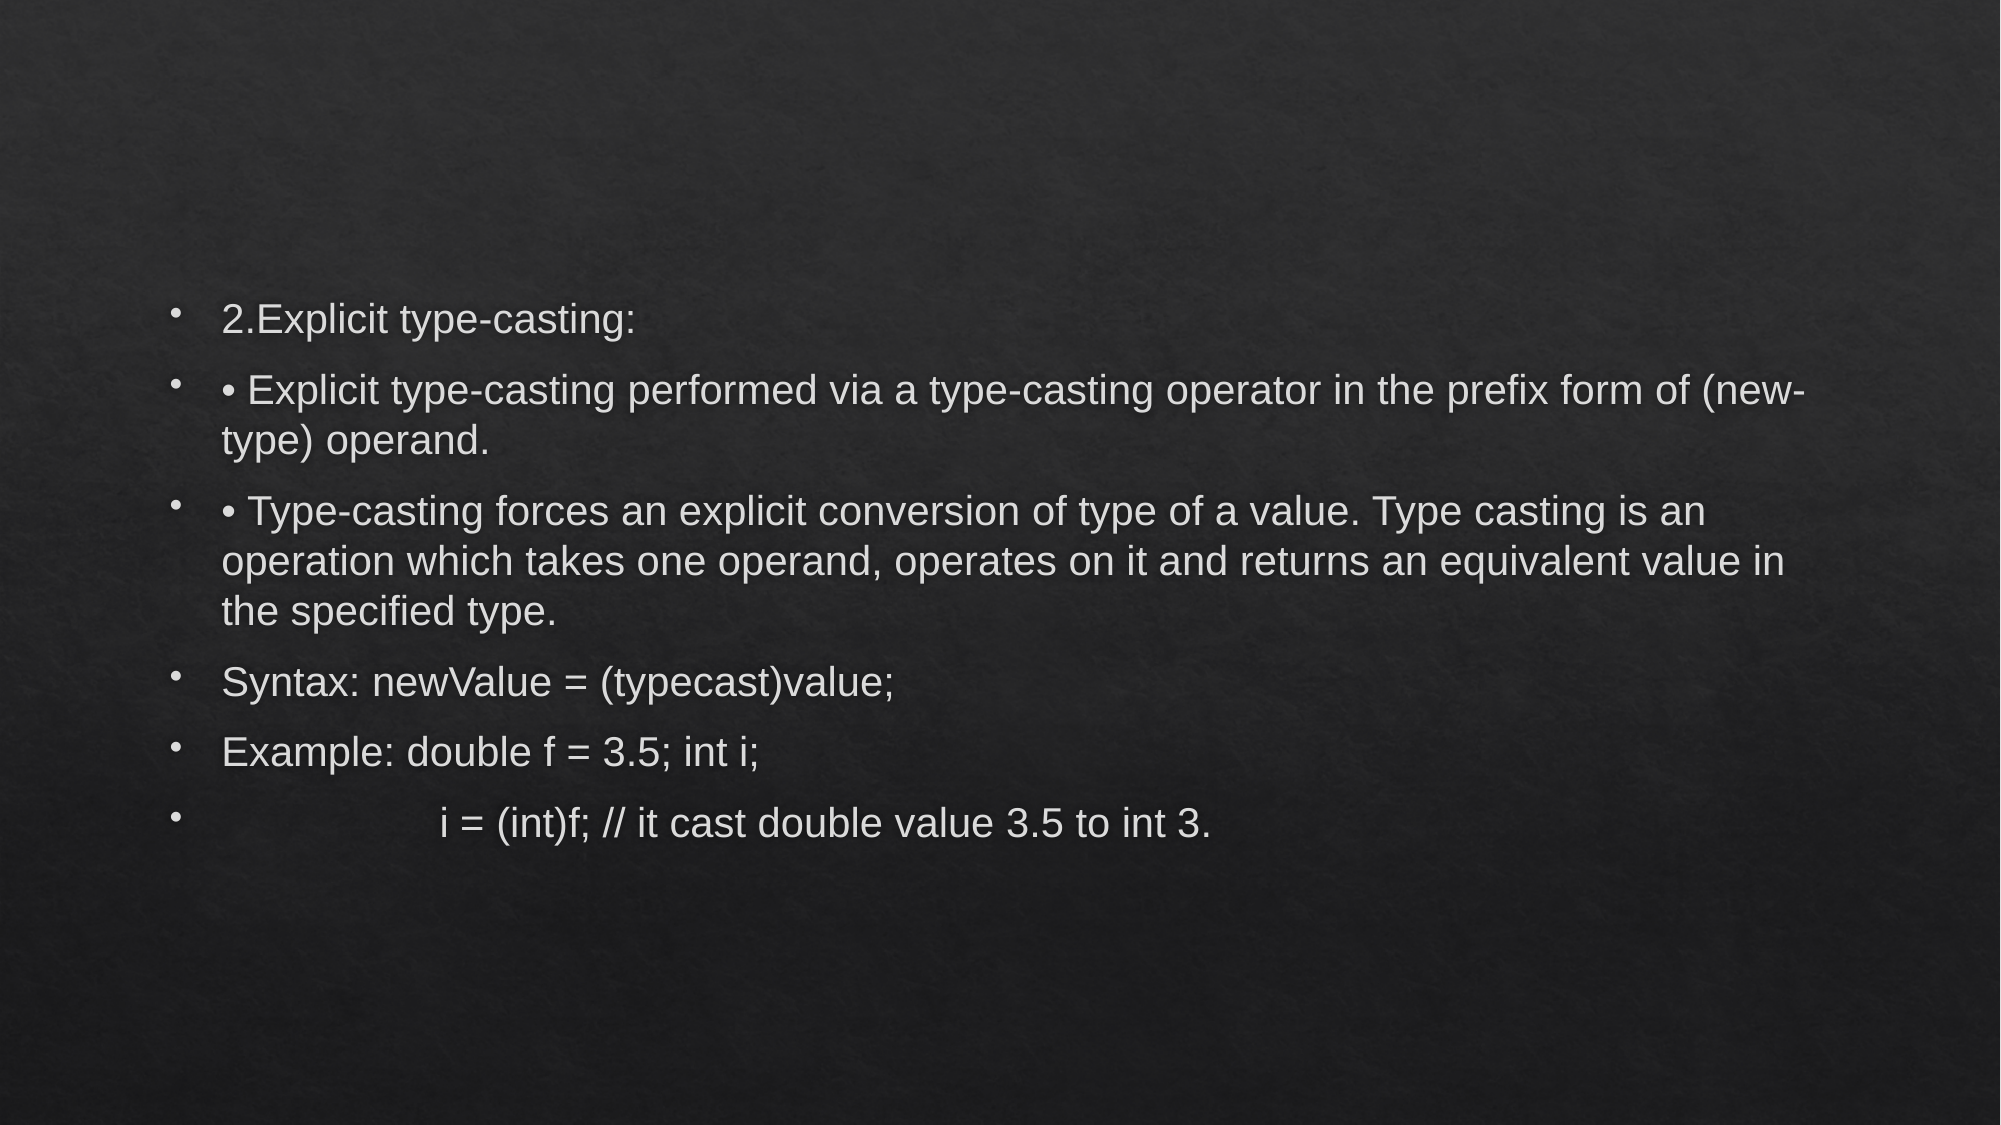

#
2.Explicit type-casting:
• Explicit type-casting performed via a type-casting operator in the prefix form of (new-type) operand.
• Type-casting forces an explicit conversion of type of a value. Type casting is an operation which takes one operand, operates on it and returns an equivalent value in the specified type.
Syntax: newValue = (typecast)value;
Example: double f = 3.5; int i;
                   i = (int)f; // it cast double value 3.5 to int 3.